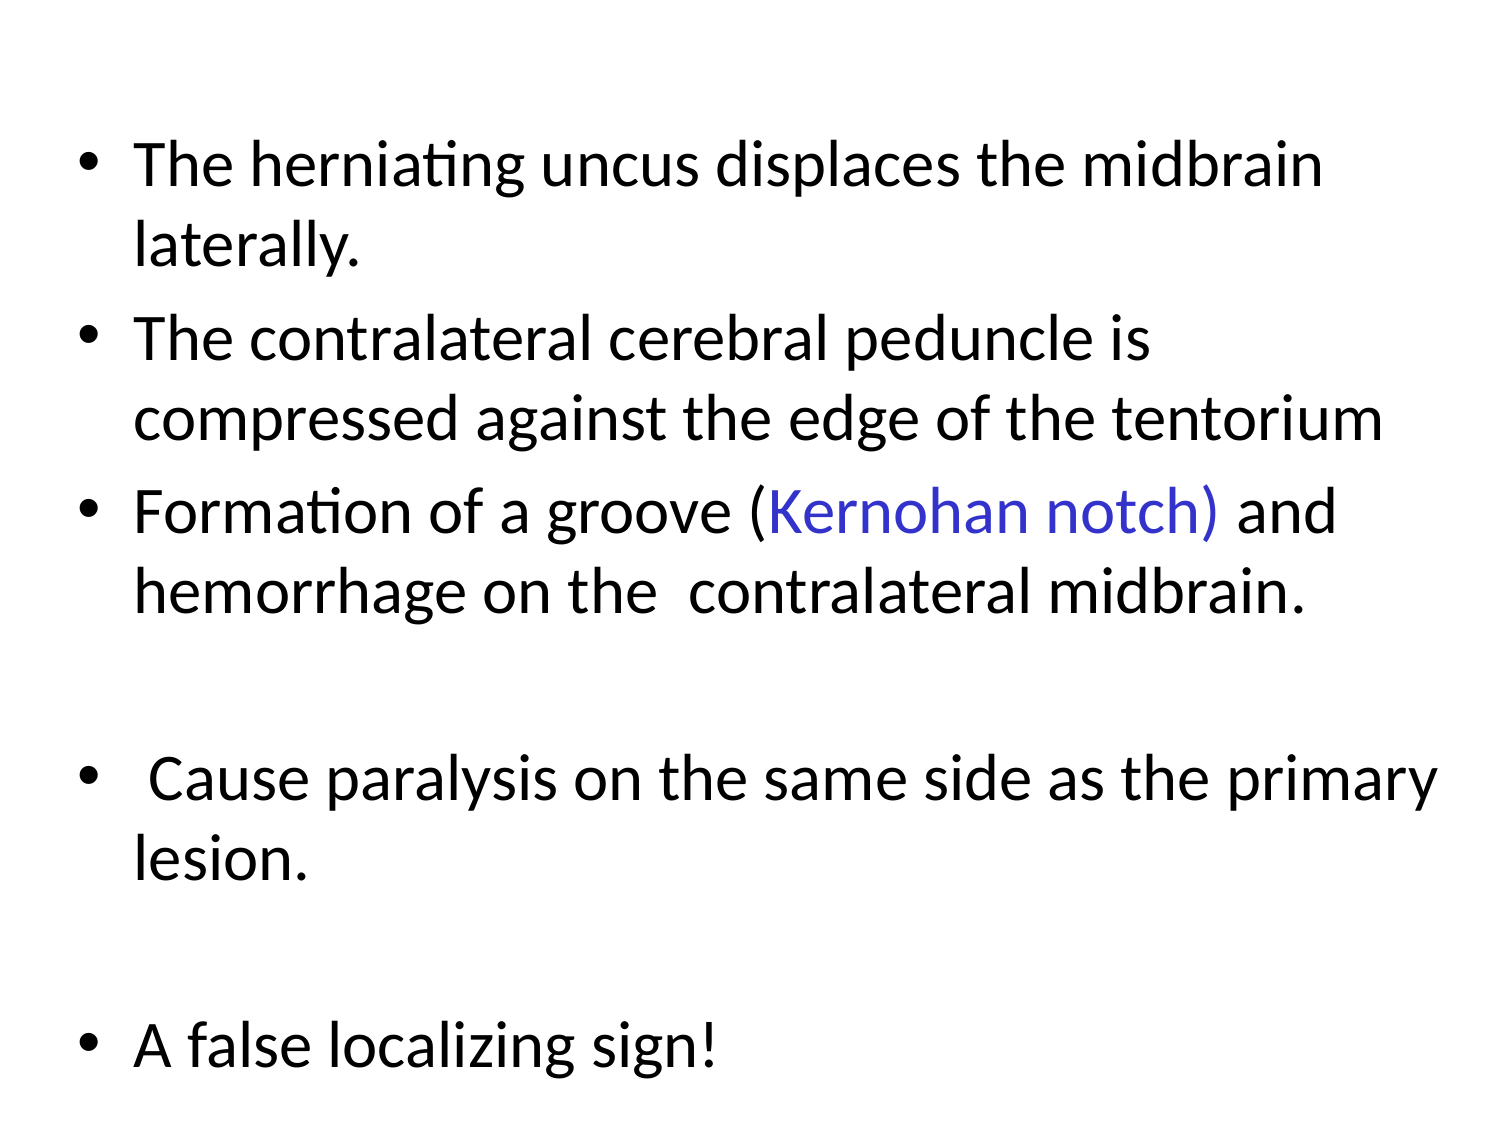

#
The herniating uncus displaces the midbrain laterally.
The contralateral cerebral peduncle is compressed against the edge of the tentorium
Formation of a groove (Kernohan notch) and hemorrhage on the  contralateral midbrain.

 Cause paralysis on the same side as the primary lesion.

A false localizing sign!